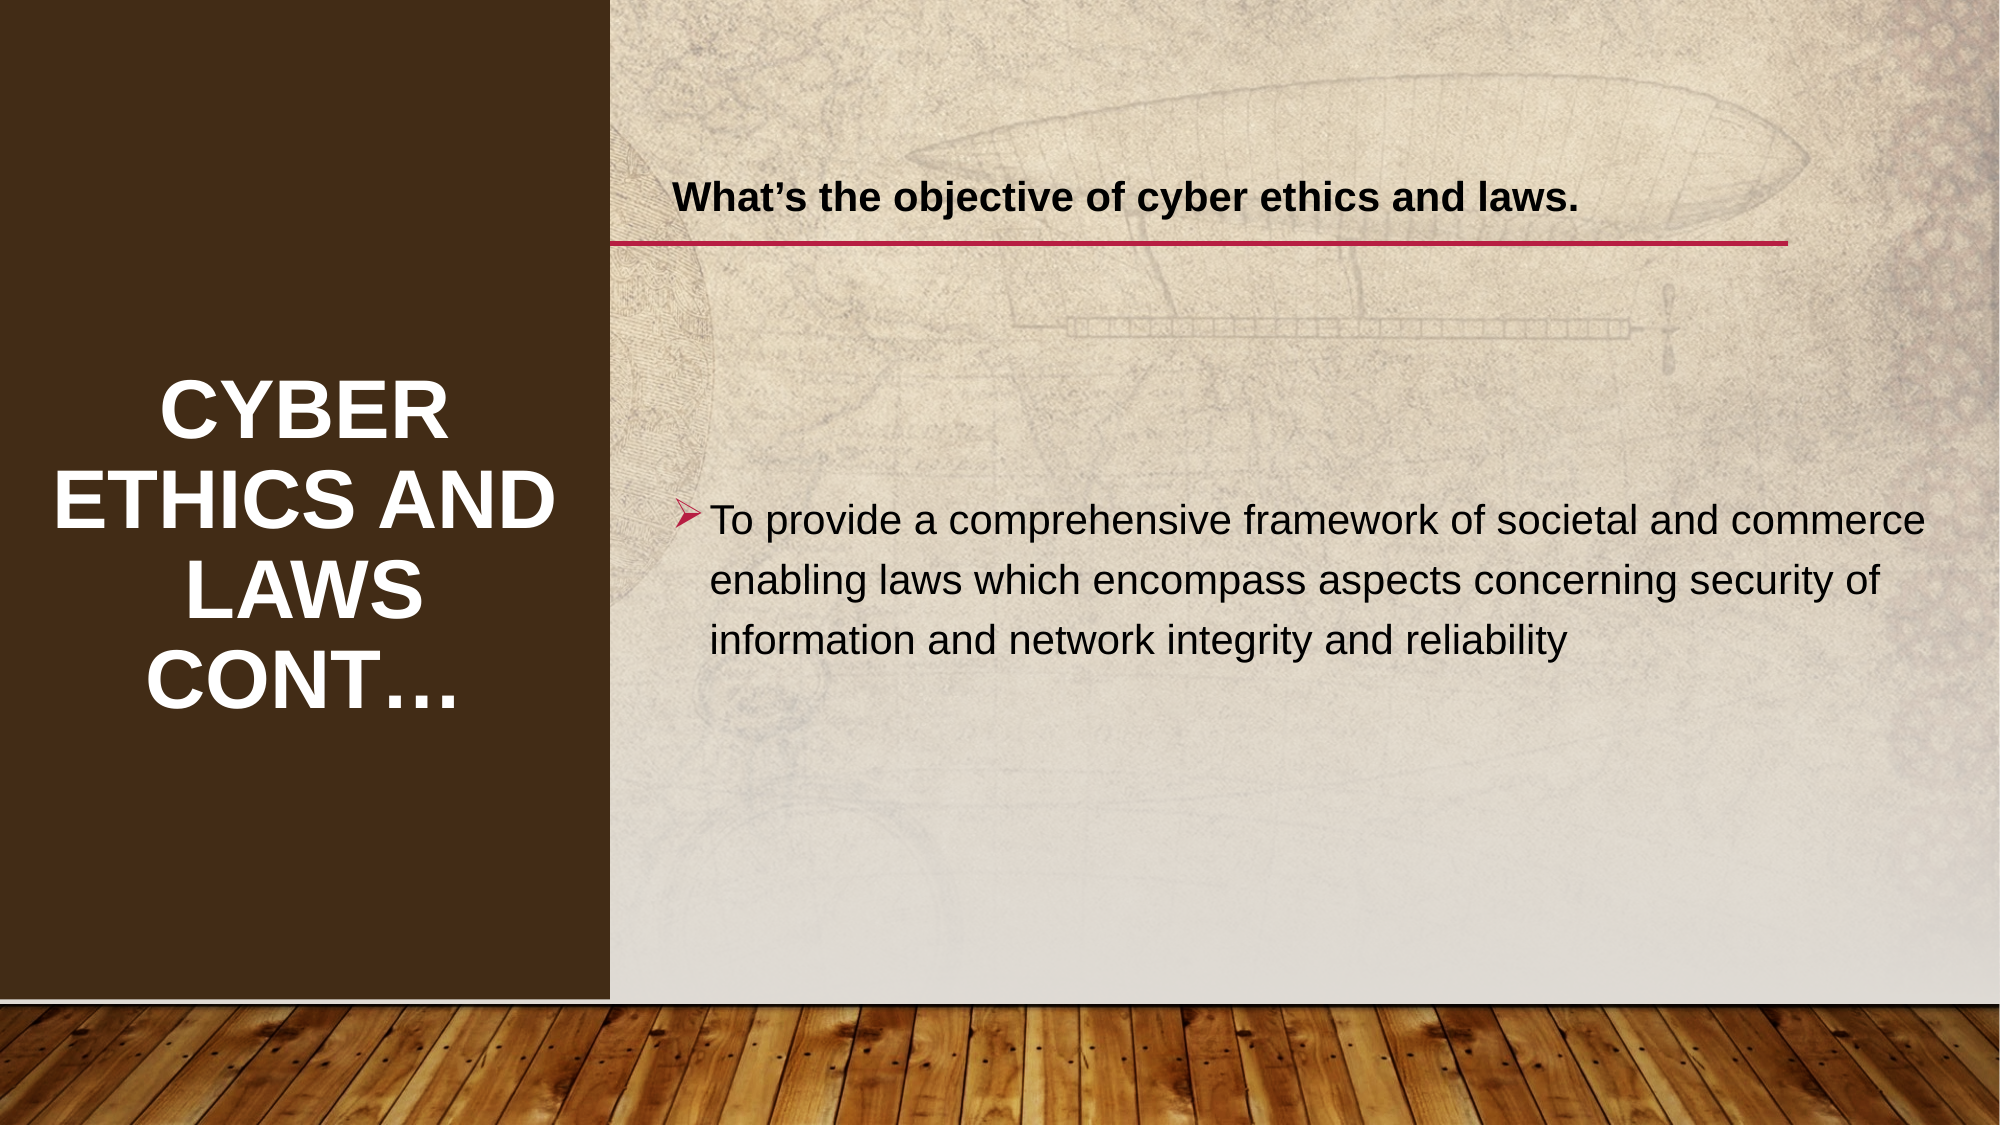

119
# CYBER ETHICS AND LAWS cont…

What’s the objective of cyber ethics and laws.

To provide a comprehensive framework of societal and commerce enabling laws which encompass aspects concerning security of information and network integrity and reliability